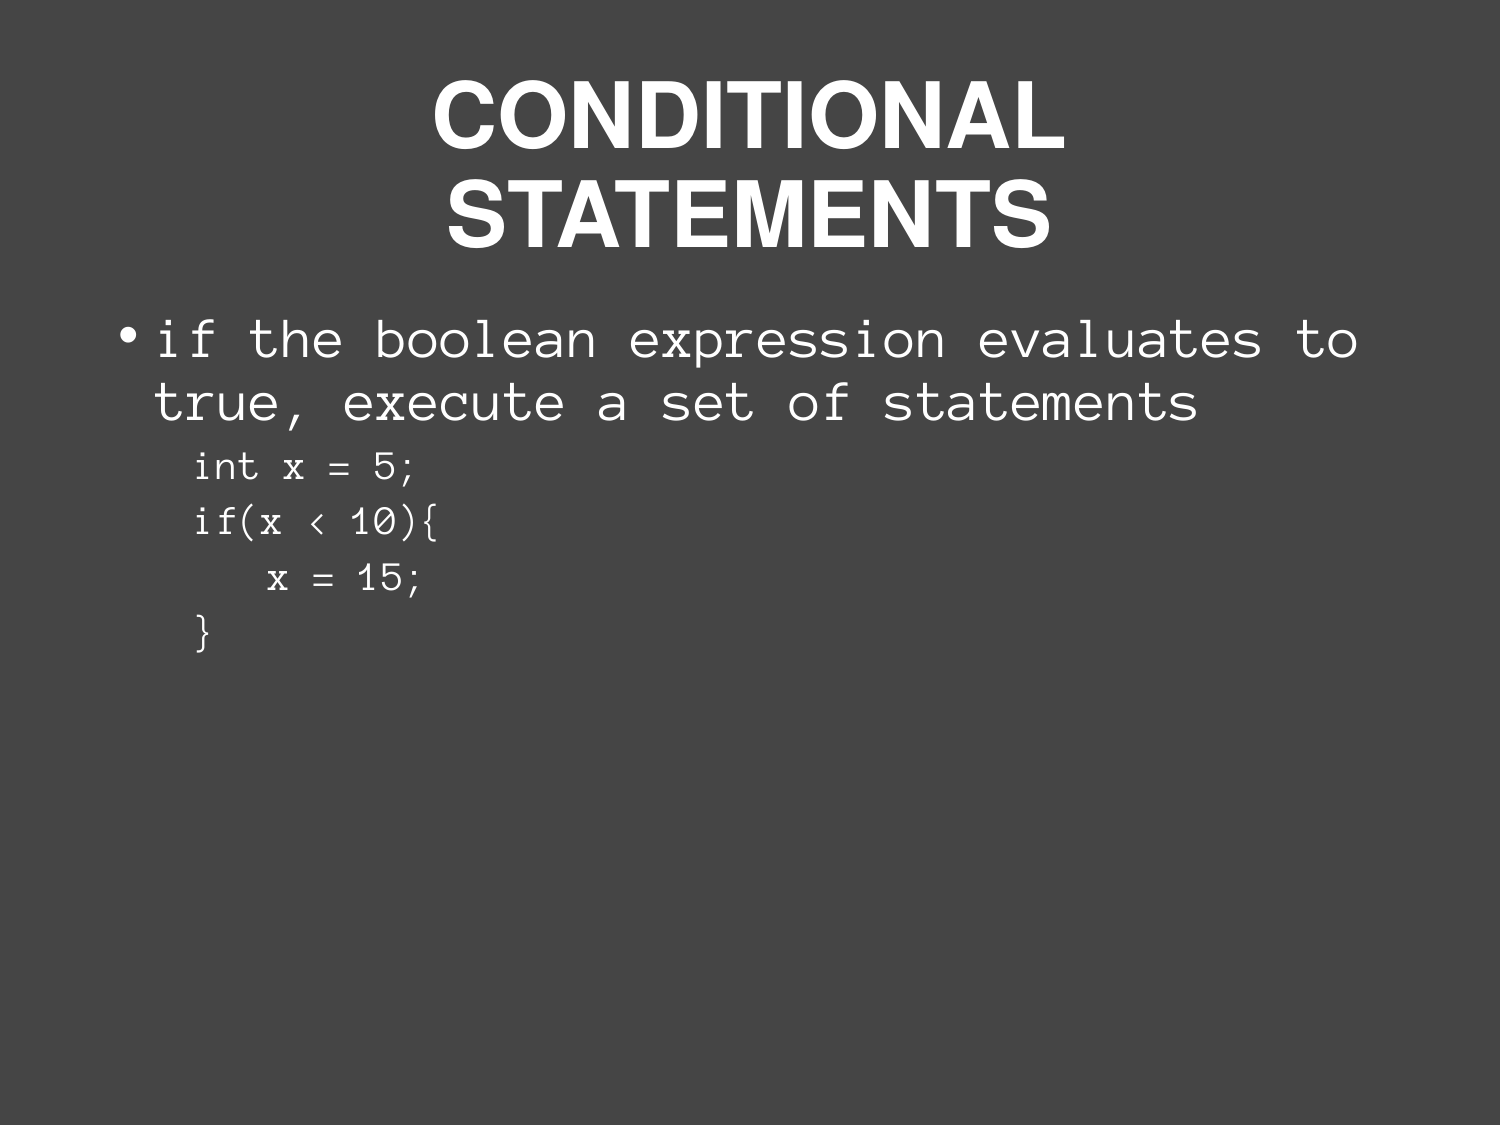

# Conditional Statements
if the boolean expression evaluates to true, execute a set of statements
int x = 5;
if(x < 10){
x = 15;
}